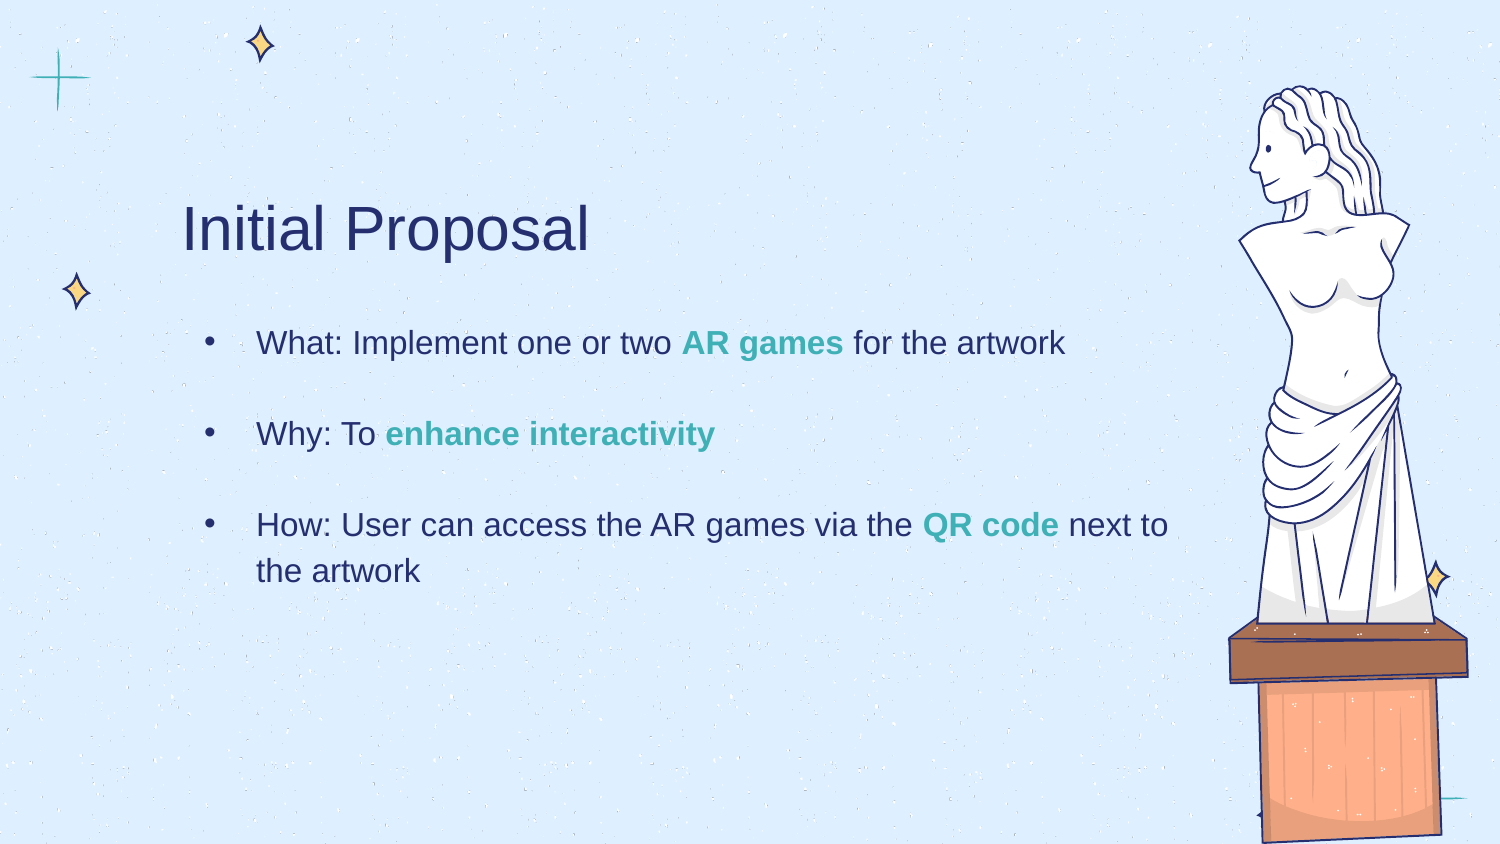

# Initial Proposal
What: Implement one or two AR games for the artwork

Why: To enhance interactivity

How: User can access the AR games via the QR code next to the artwork